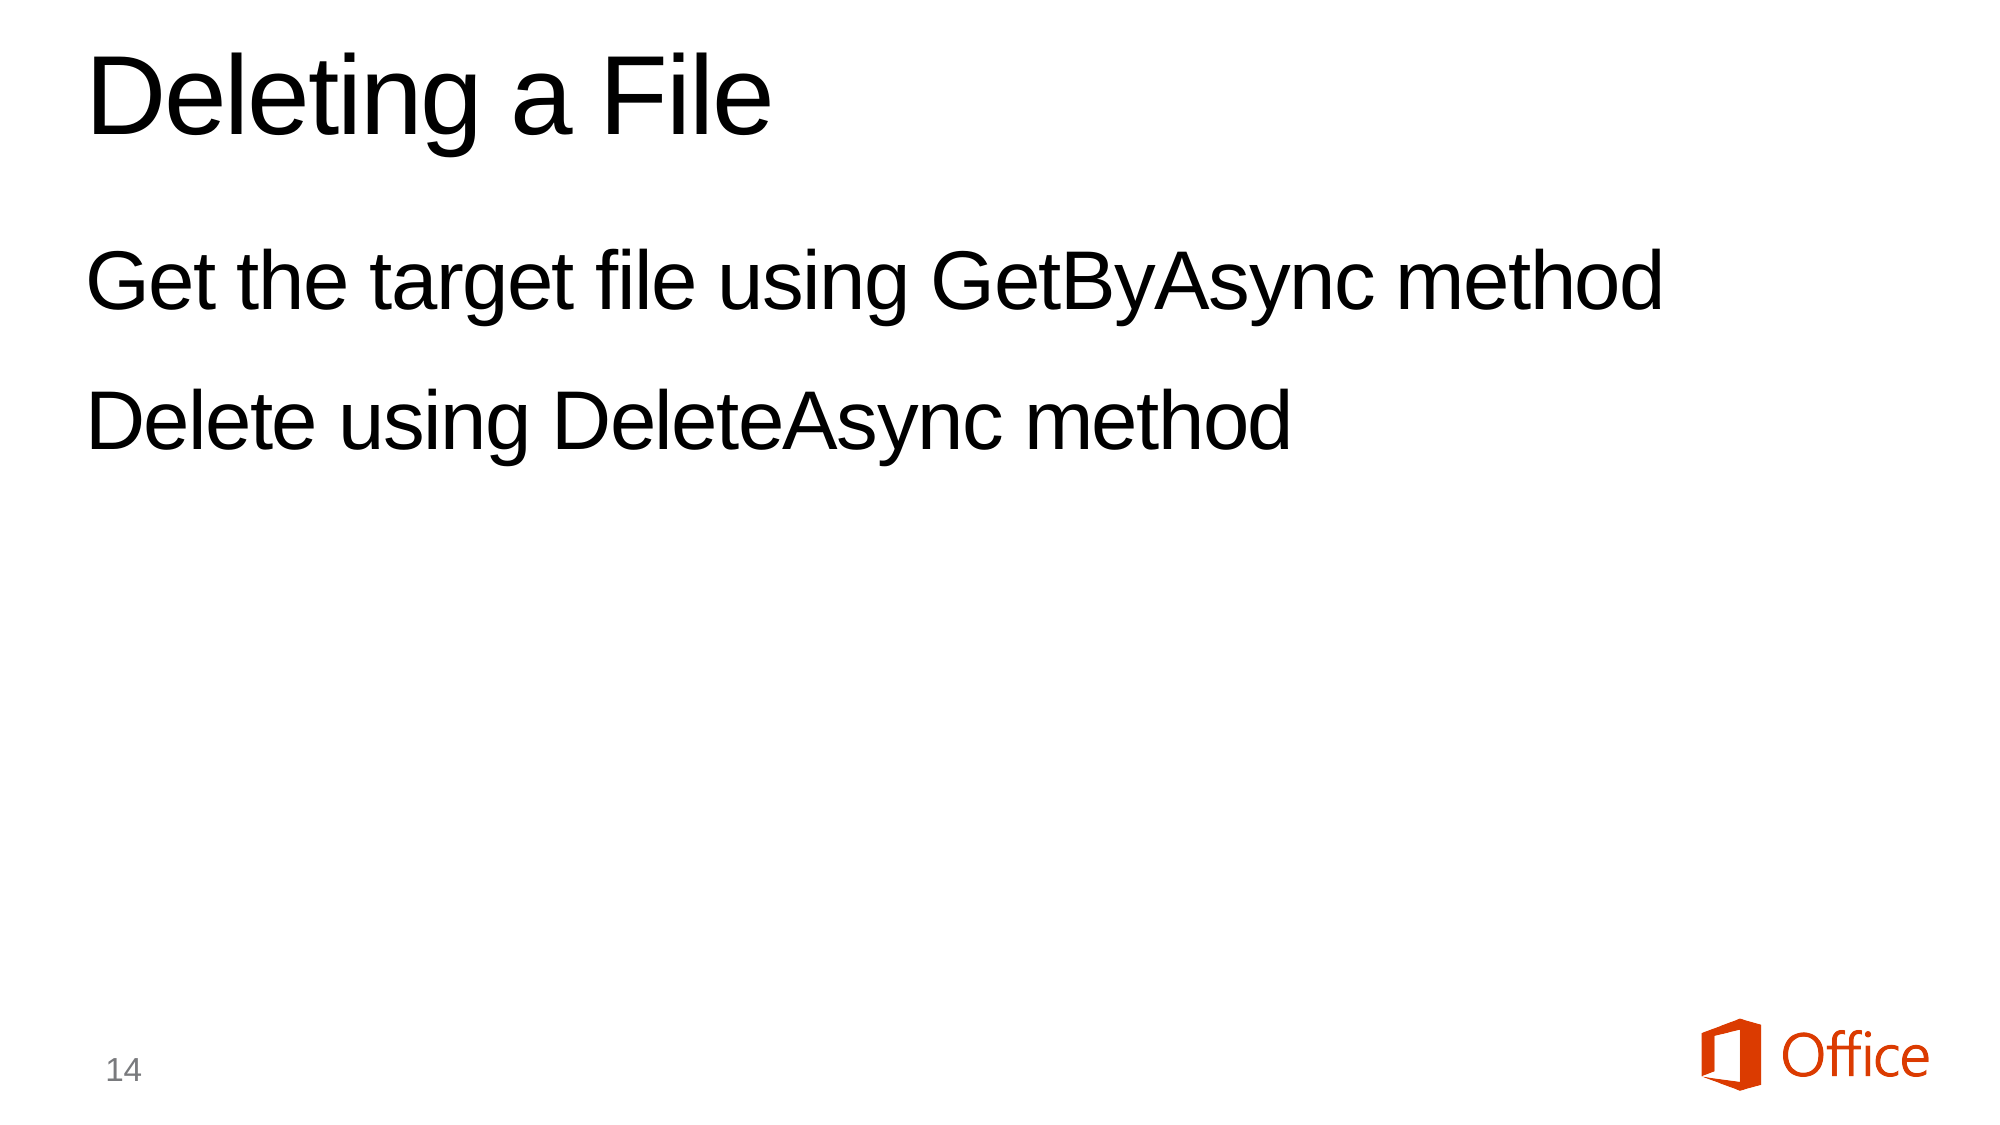

# Deleting a File
Get the target file using GetByAsync method
Delete using DeleteAsync method
14